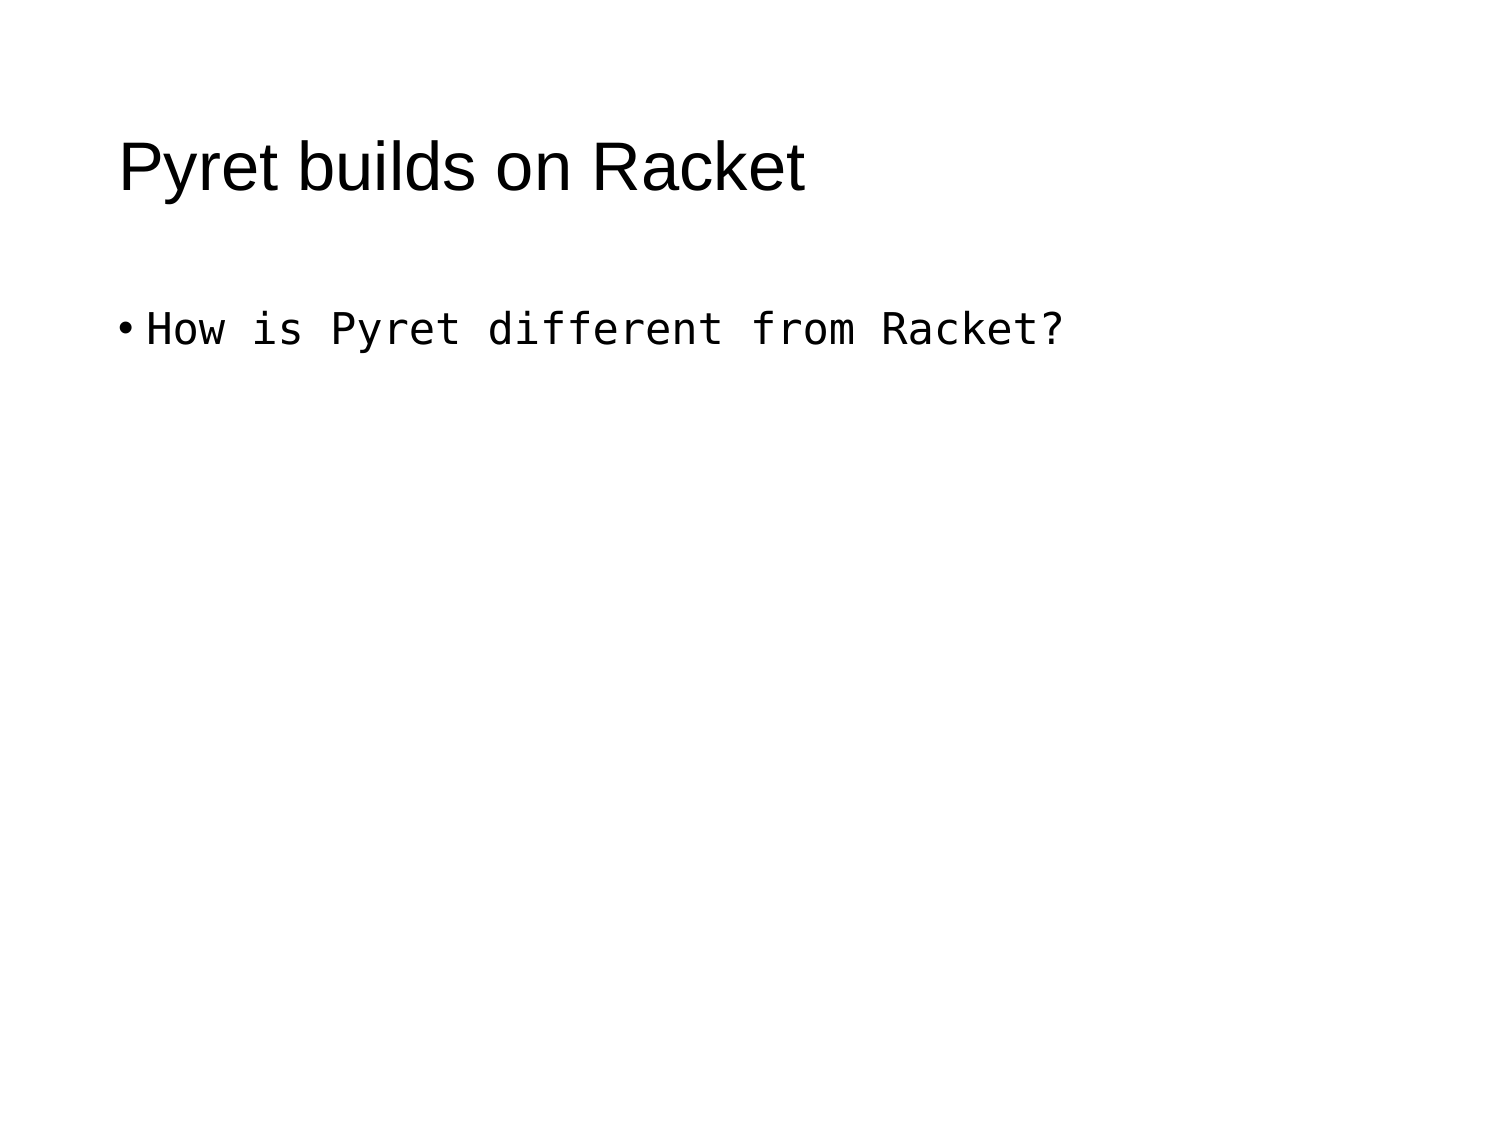

# Pyret builds on Racket
How is Pyret different from Racket?